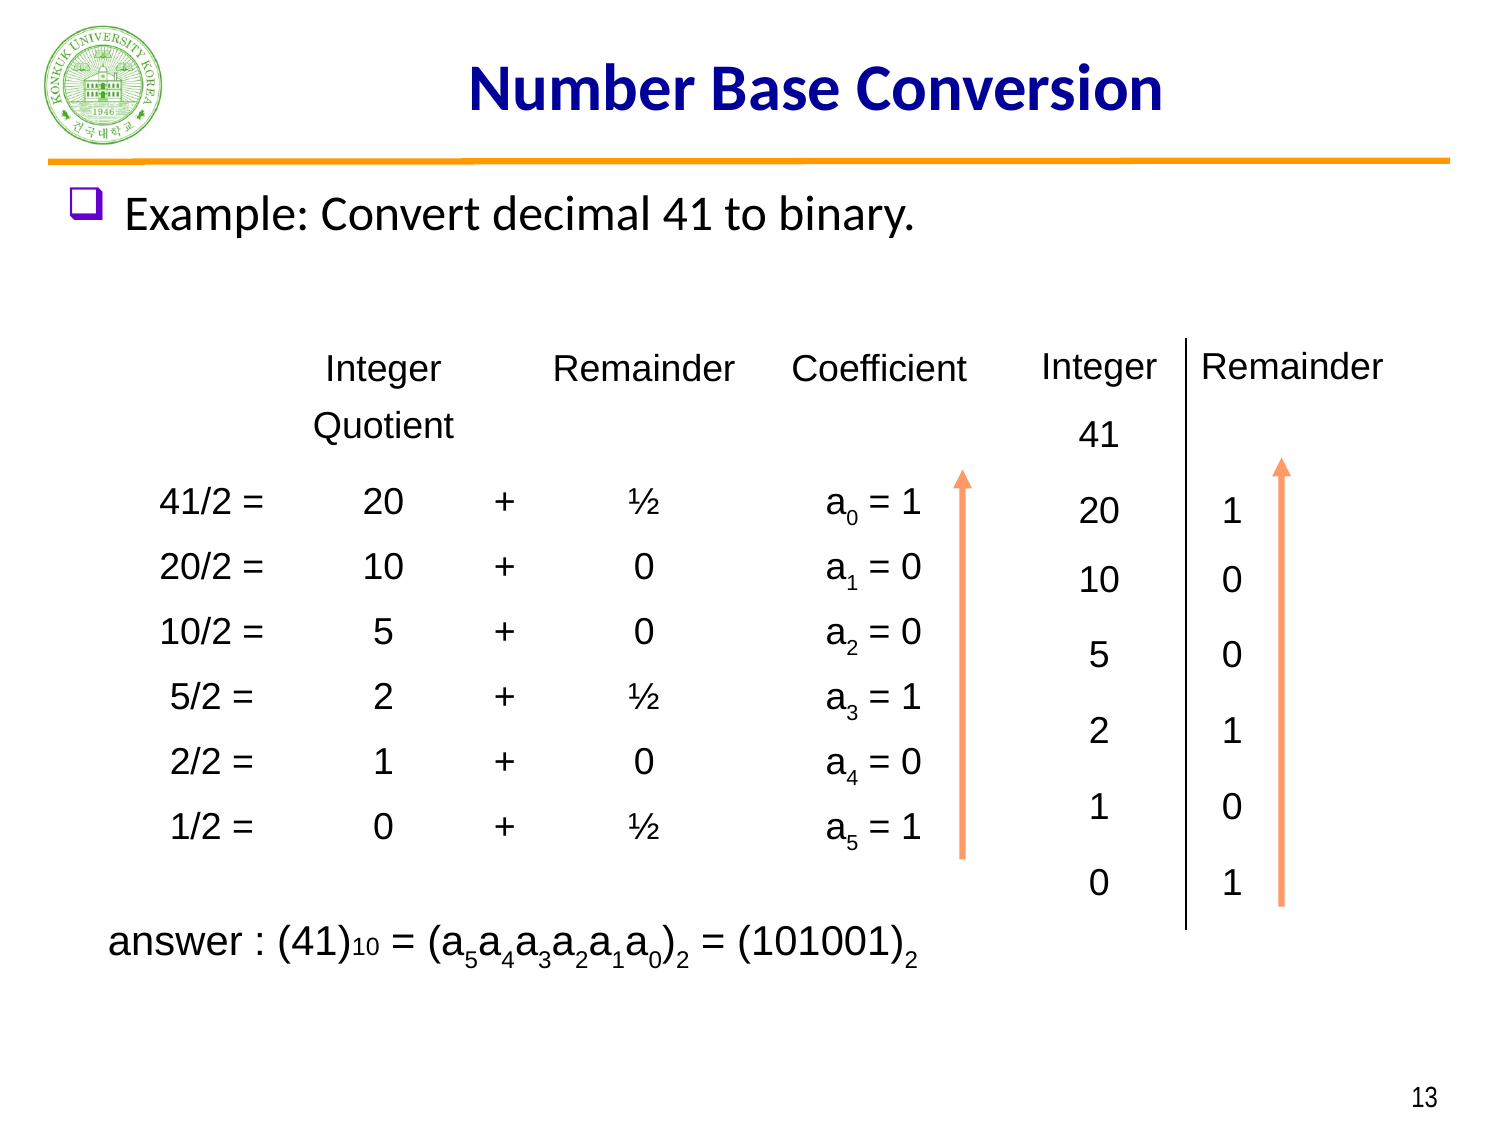

# Number Base Conversion
Example: Convert decimal 41 to binary.
| Integer | Remainder |
| --- | --- |
| 41 |  |
| 20 | 1 |
| 10 | 0 |
| 5 | 0 |
| 2 | 1 |
| 1 | 0 |
| 0 | 1 |
|  | Integer Quotient |  | Remainder | Coefficient |
| --- | --- | --- | --- | --- |
| 41/2 = | 20 | + | ½ | a0 = 1 |
| 20/2 = | 10 | + | 0 | a1 = 0 |
| 10/2 = | 5 | + | 0 | a2 = 0 |
| 5/2 = | 2 | + | ½ | a3 = 1 |
| 2/2 = | 1 | + | 0 | a4 = 0 |
| 1/2 = | 0 | + | ½ | a5 = 1 |

answer : (41)10 = (a5a4a3a2a1a0)2 = (101001)2
 13